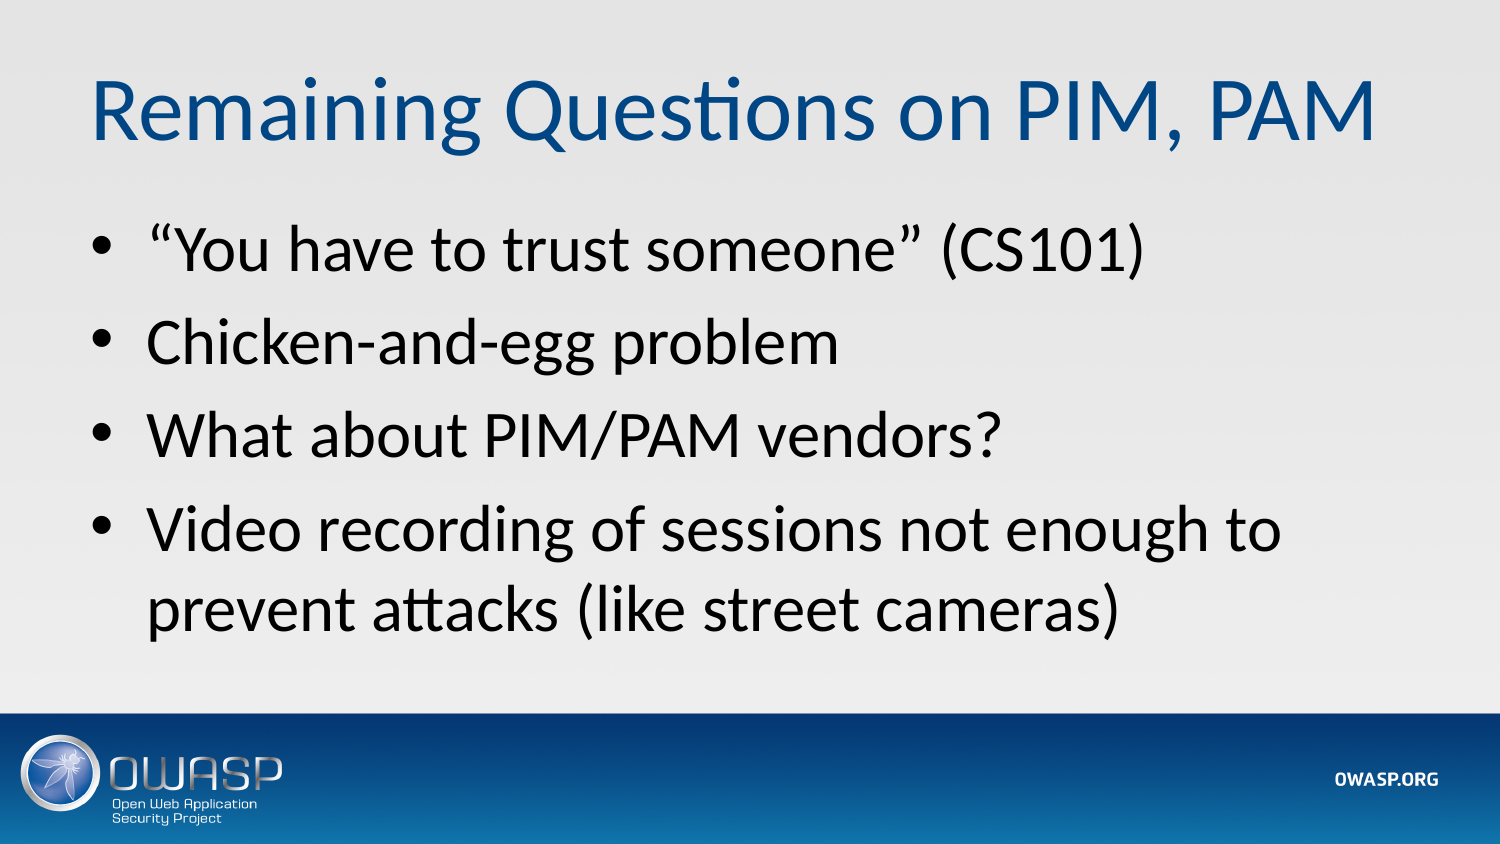

# Remaining Questions on PIM, PAM
“You have to trust someone” (CS101)
Chicken-and-egg problem
What about PIM/PAM vendors?
Video recording of sessions not enough to prevent attacks (like street cameras)